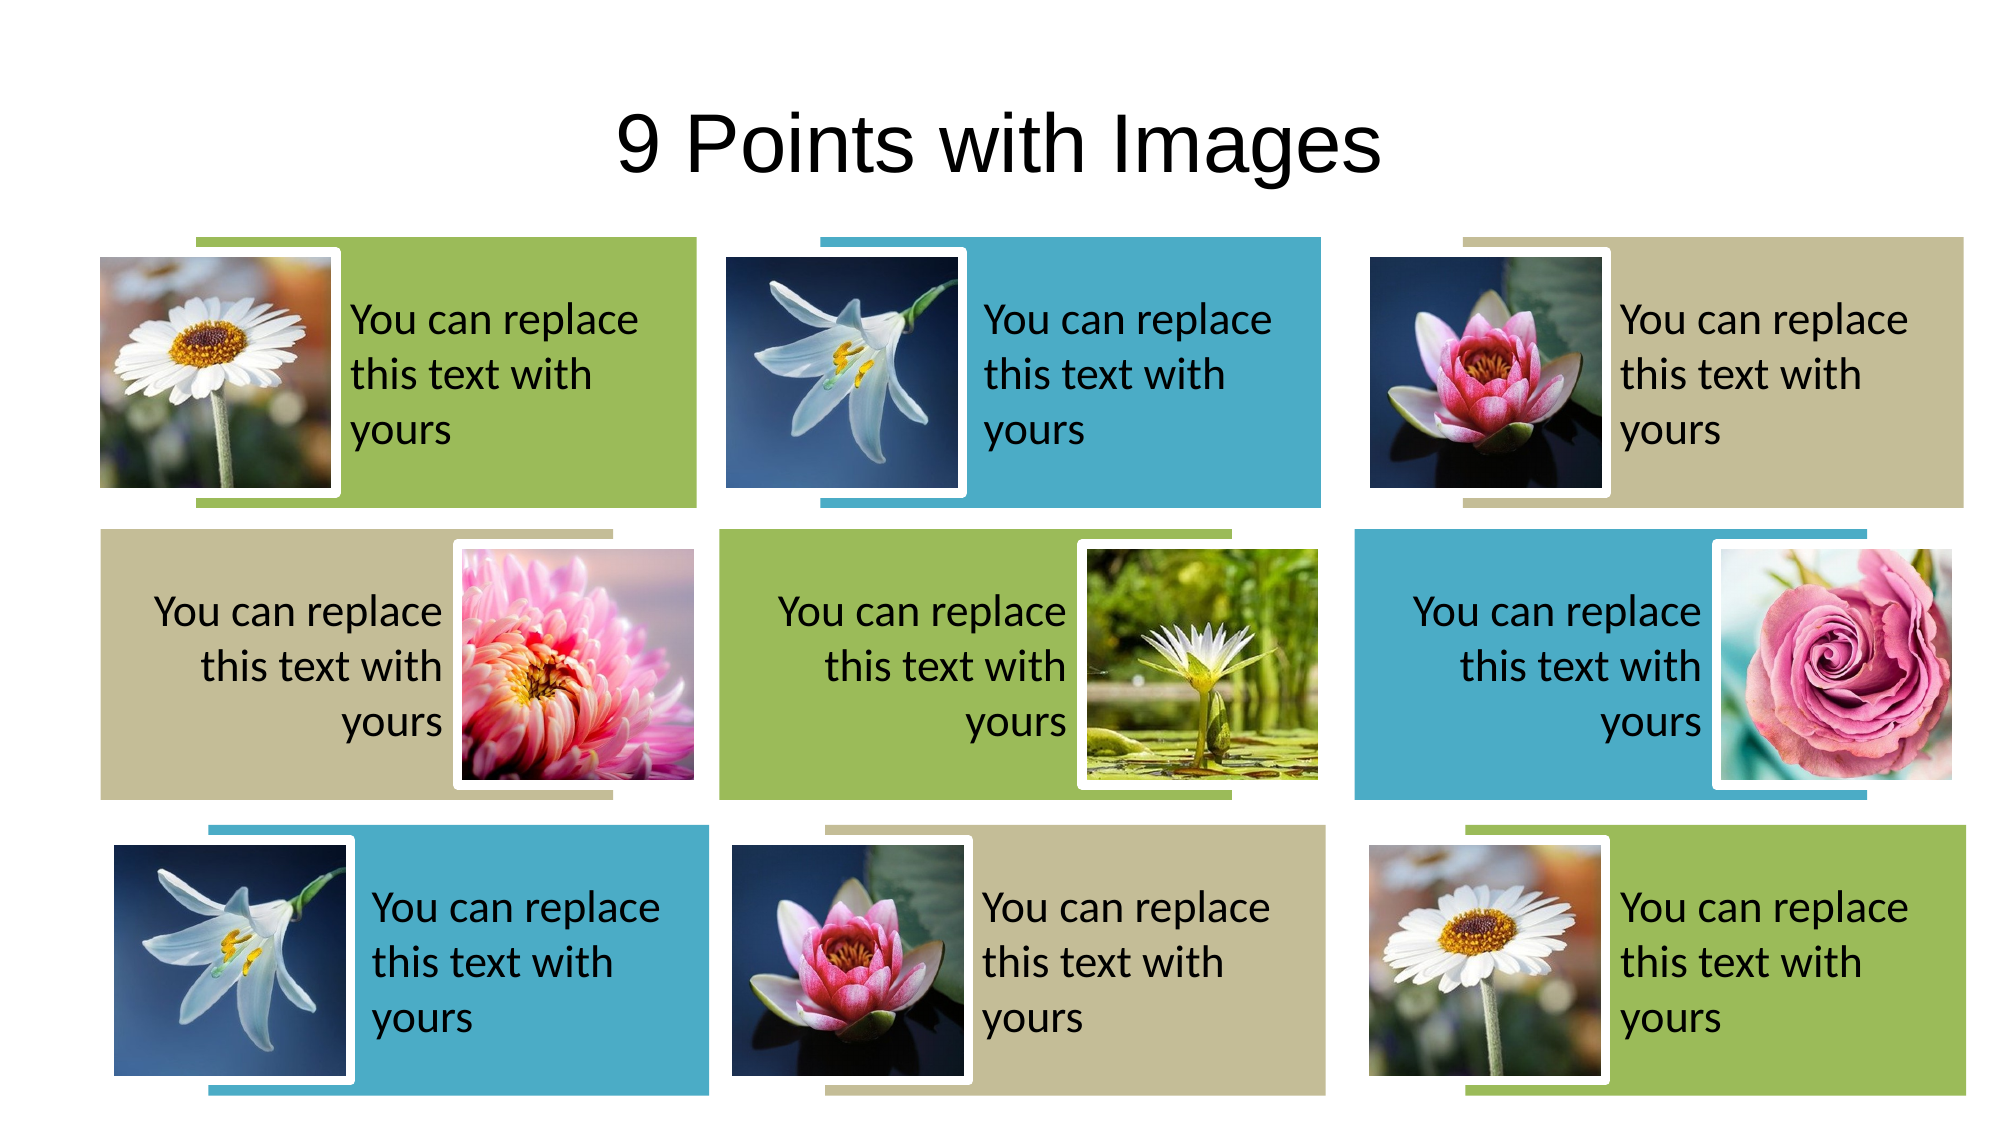

# 9 Points with Images

You can replace this text with yours

You can replace this text with yours

You can replace this text with yours

You can replace this text with yours

You can replace this text with yours

You can replace this text with yours

You can replace this text with yours

You can replace this text with yours

You can replace this text with yours